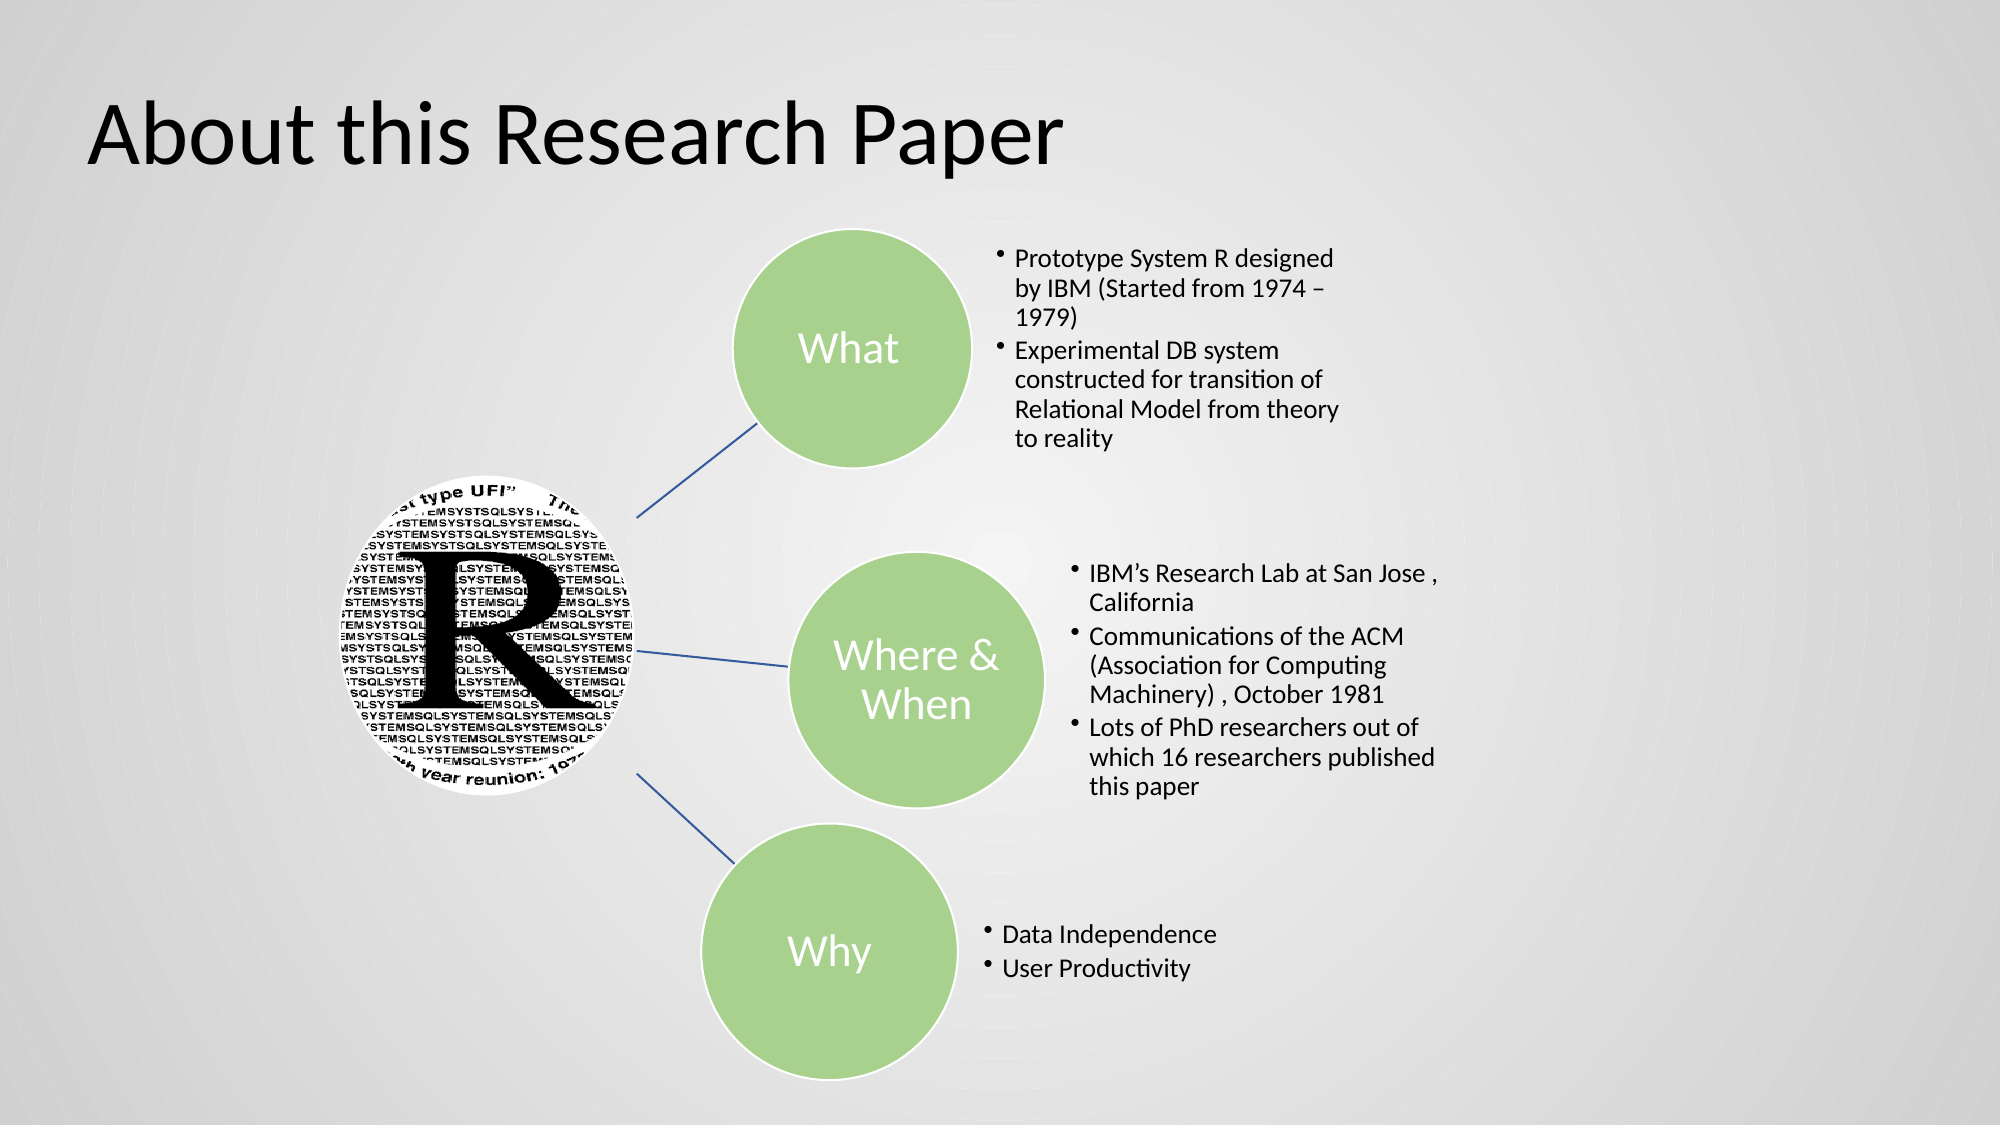

# About this Research Paper
  What
Prototype System R designed by IBM (Started from 1974 – 1979)
Experimental DB system constructed for transition of Relational Model from theory to reality
Where & When
IBM’s Research Lab at San Jose , California
Communications of the ACM (Association for Computing Machinery) , October 1981
Lots of PhD researchers out of which 16 researchers published this paper
Why
Data Independence
User Productivity